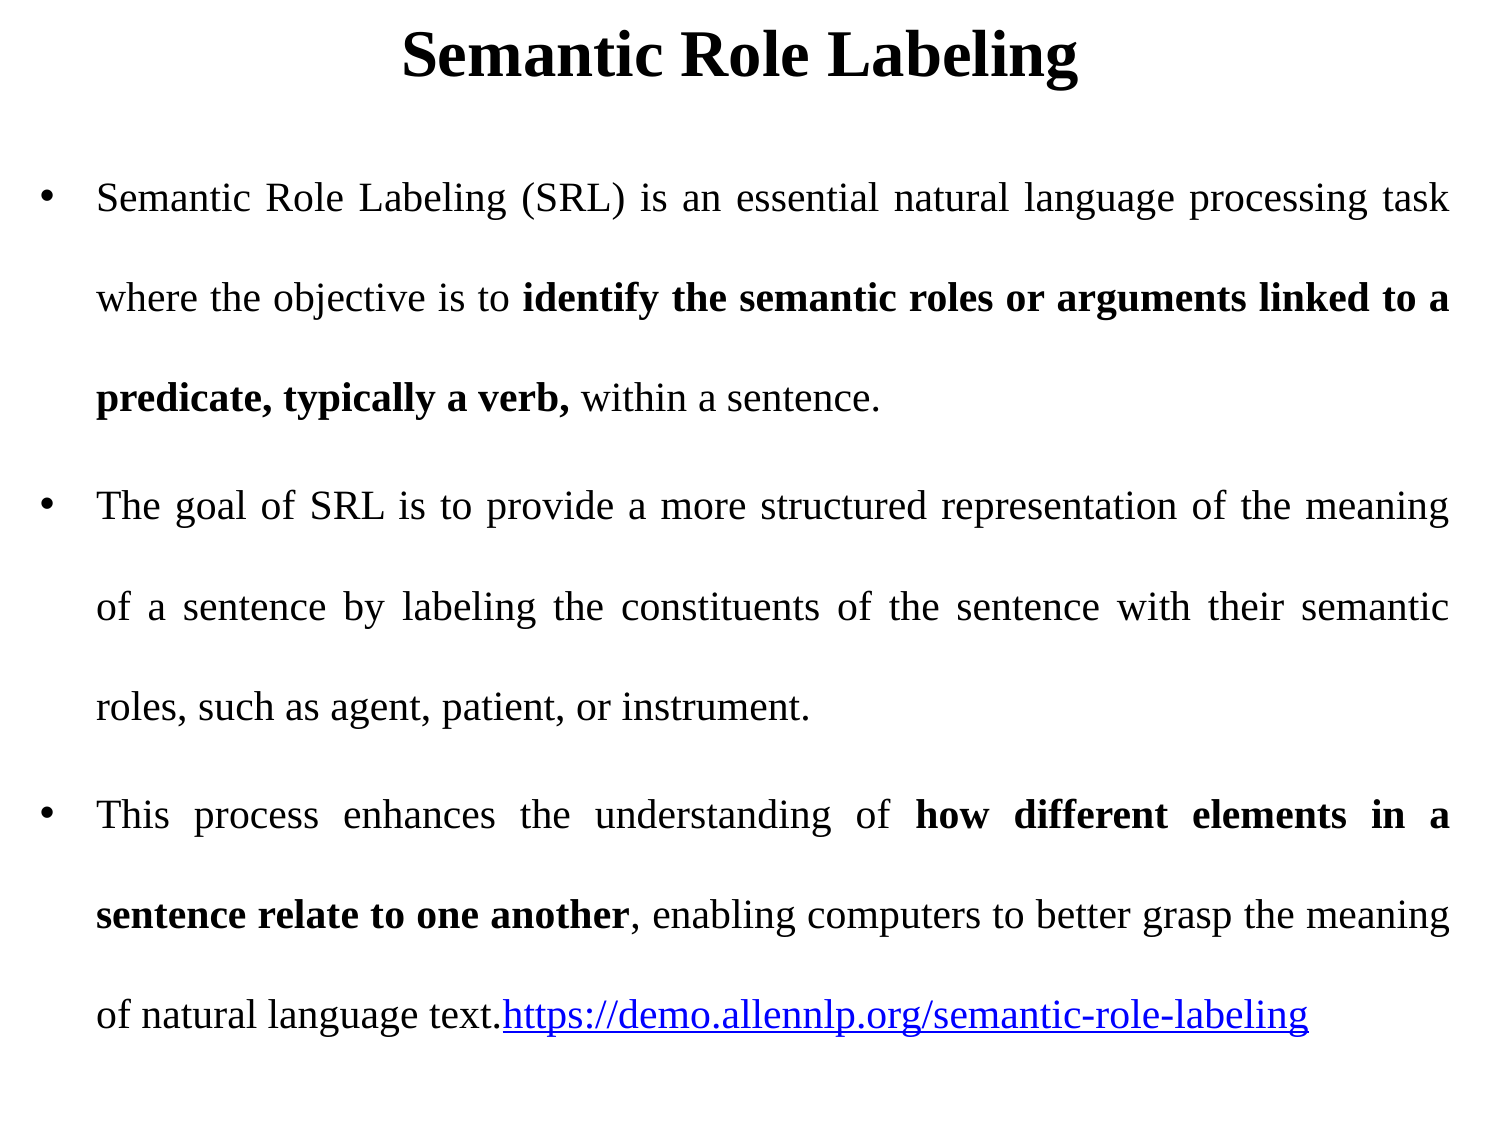

# Semantic Role Labeling
Semantic Role Labeling (SRL) is an essential natural language processing task where the objective is to identify the semantic roles or arguments linked to a predicate, typically a verb, within a sentence.
The goal of SRL is to provide a more structured representation of the meaning of a sentence by labeling the constituents of the sentence with their semantic roles, such as agent, patient, or instrument.
This process enhances the understanding of how different elements in a sentence relate to one another, enabling computers to better grasp the meaning of natural language text.https://demo.allennlp.org/semantic-role-labeling